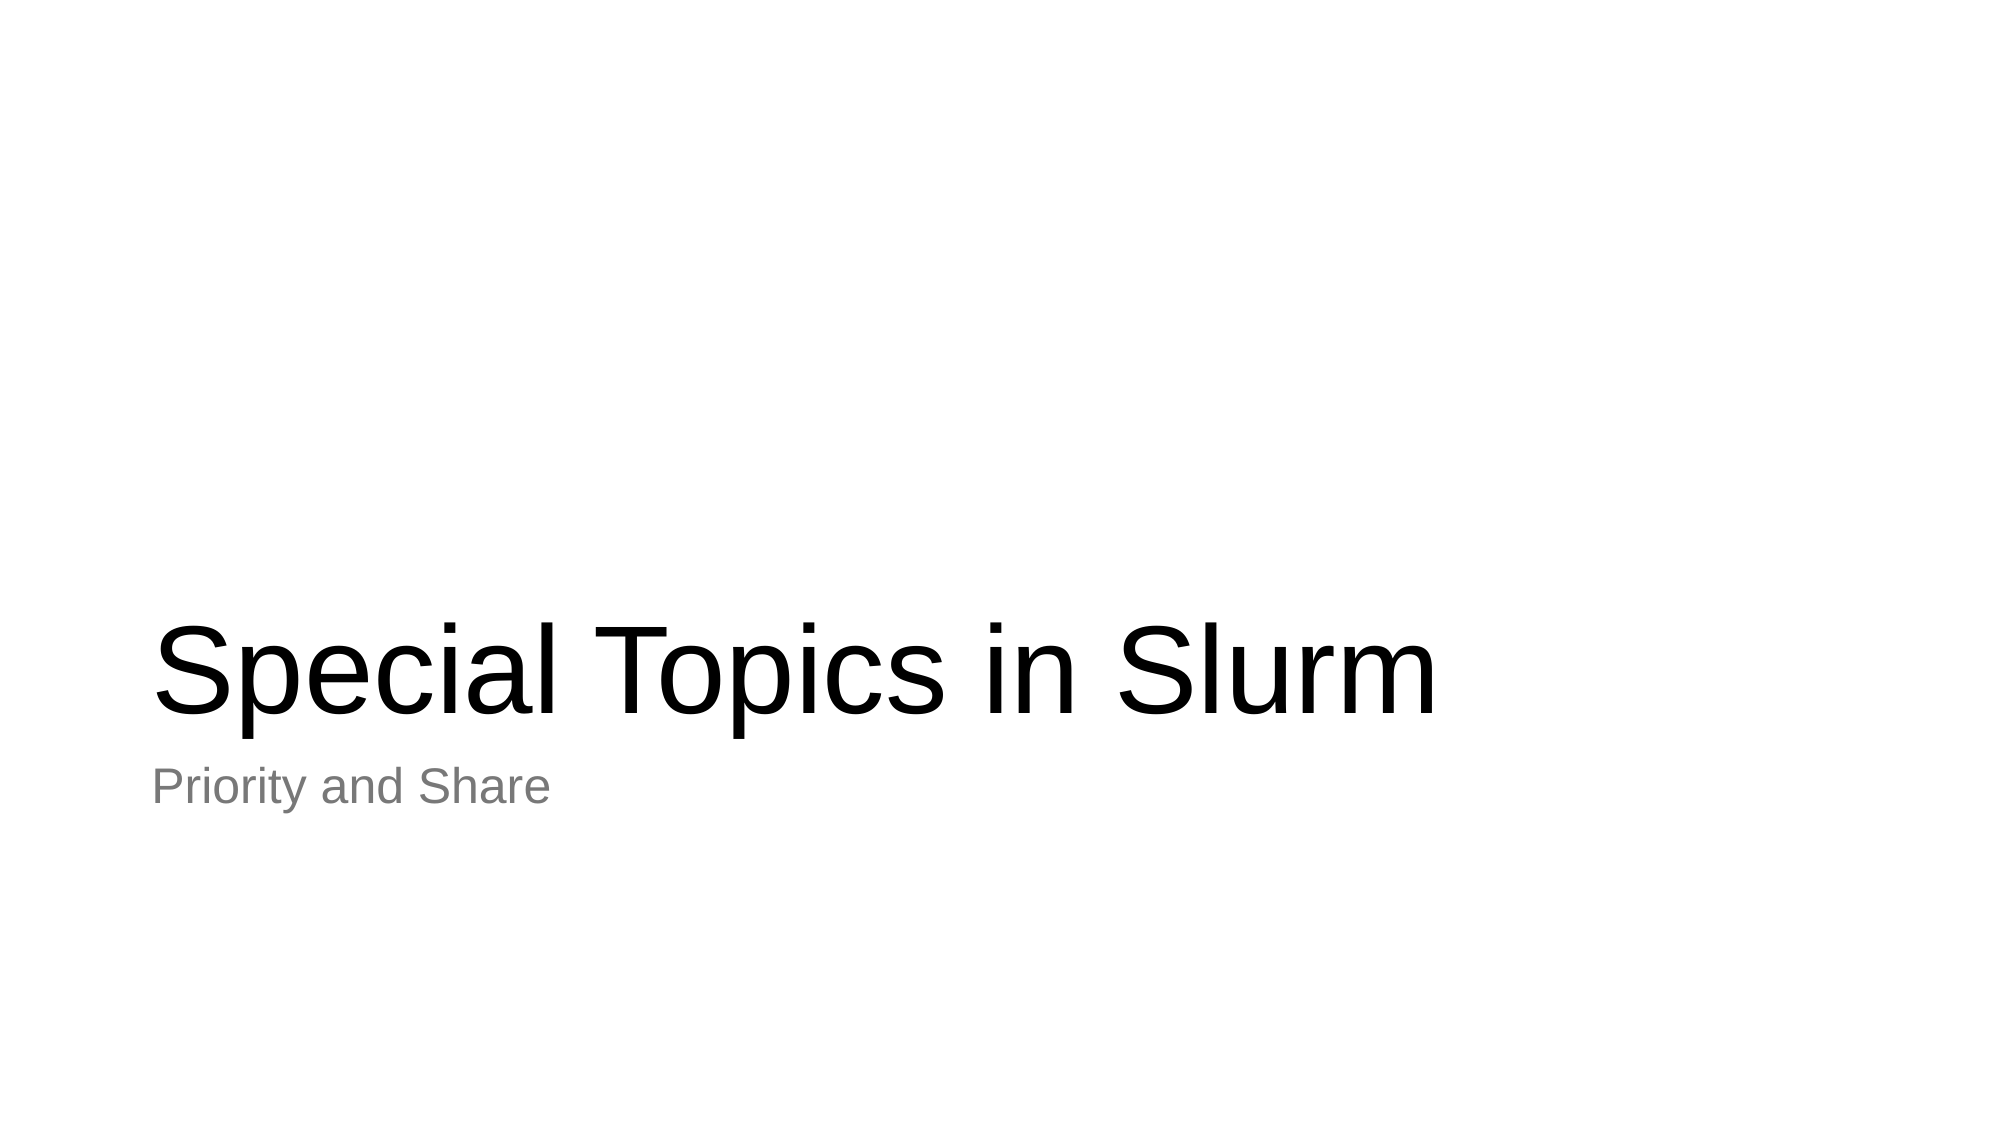

# Special Topics in Slurm
Priority and Share